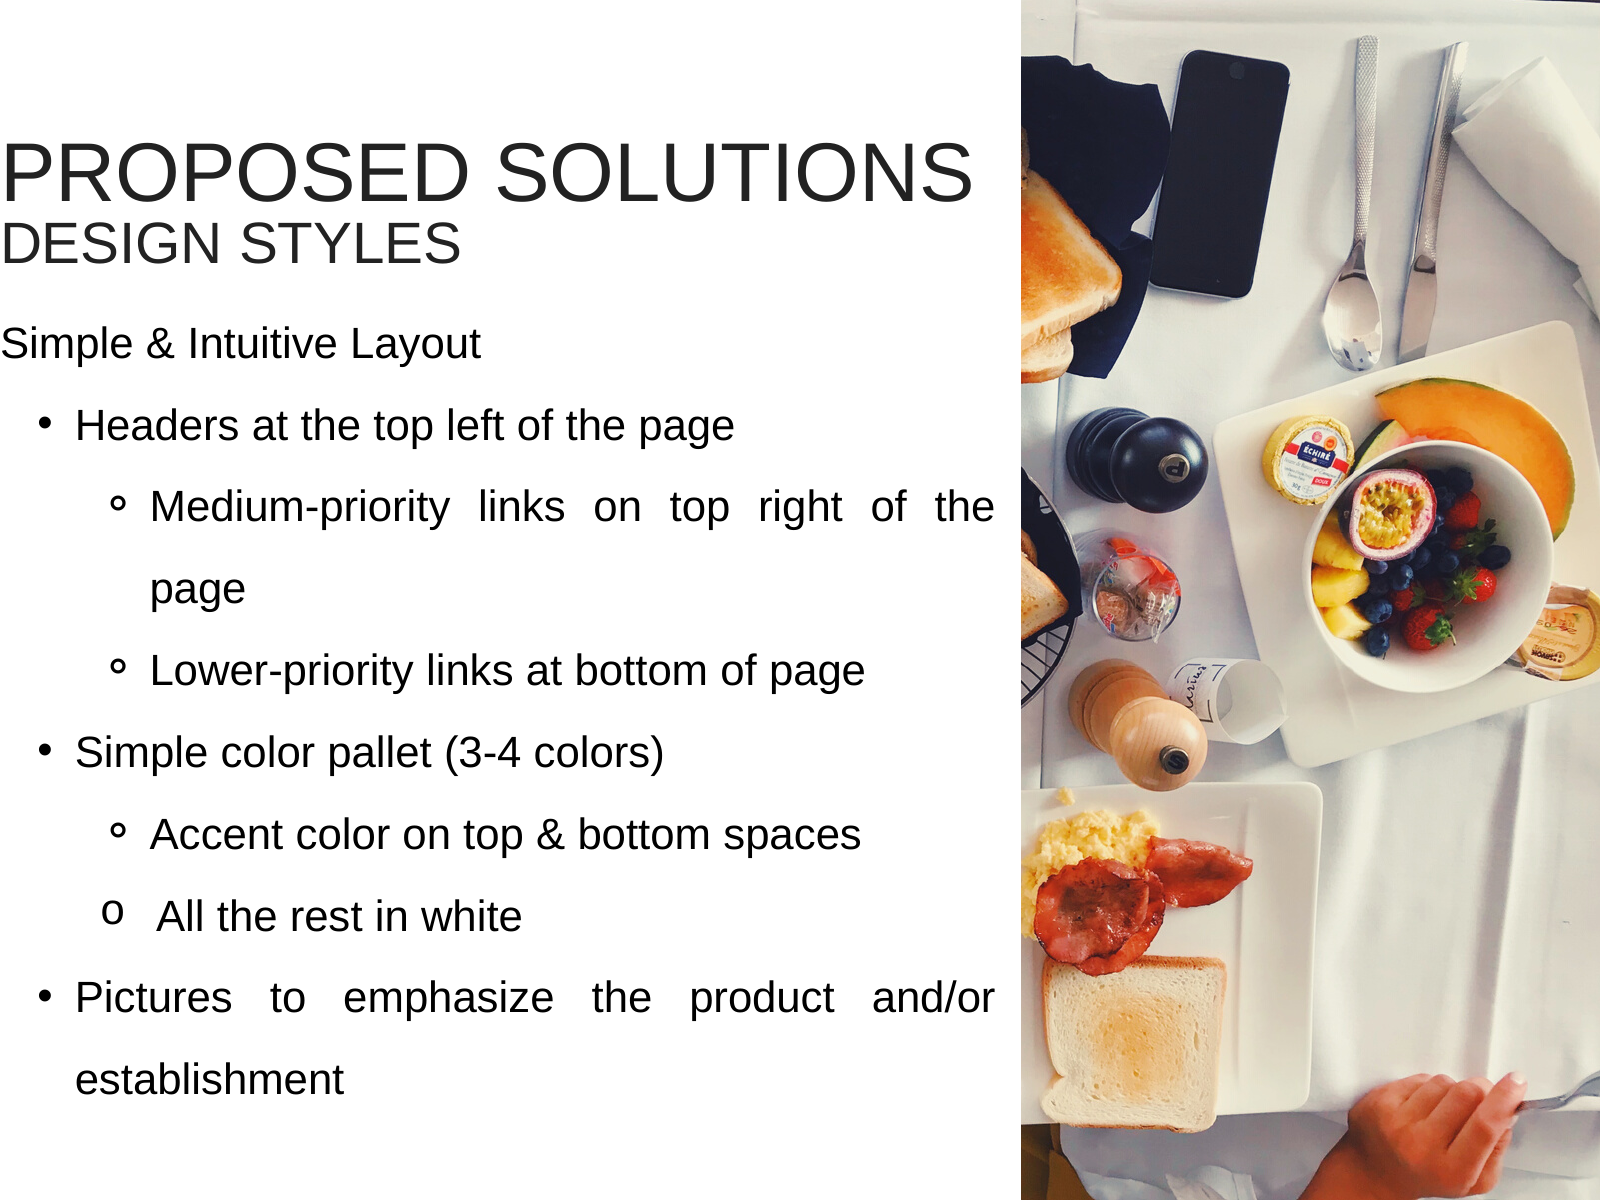

PROPOSED SOLUTIONS
DESIGN STYLES
Simple & Intuitive Layout
Headers at the top left of the page​
Medium-priority links on top right of the page​
Lower-priority links at bottom of page​​
Simple color pallet (3-4 colors)​
Accent color on top & bottom spaces
All the rest in white
​​Pictures to emphasize the product and/or establishment  ​